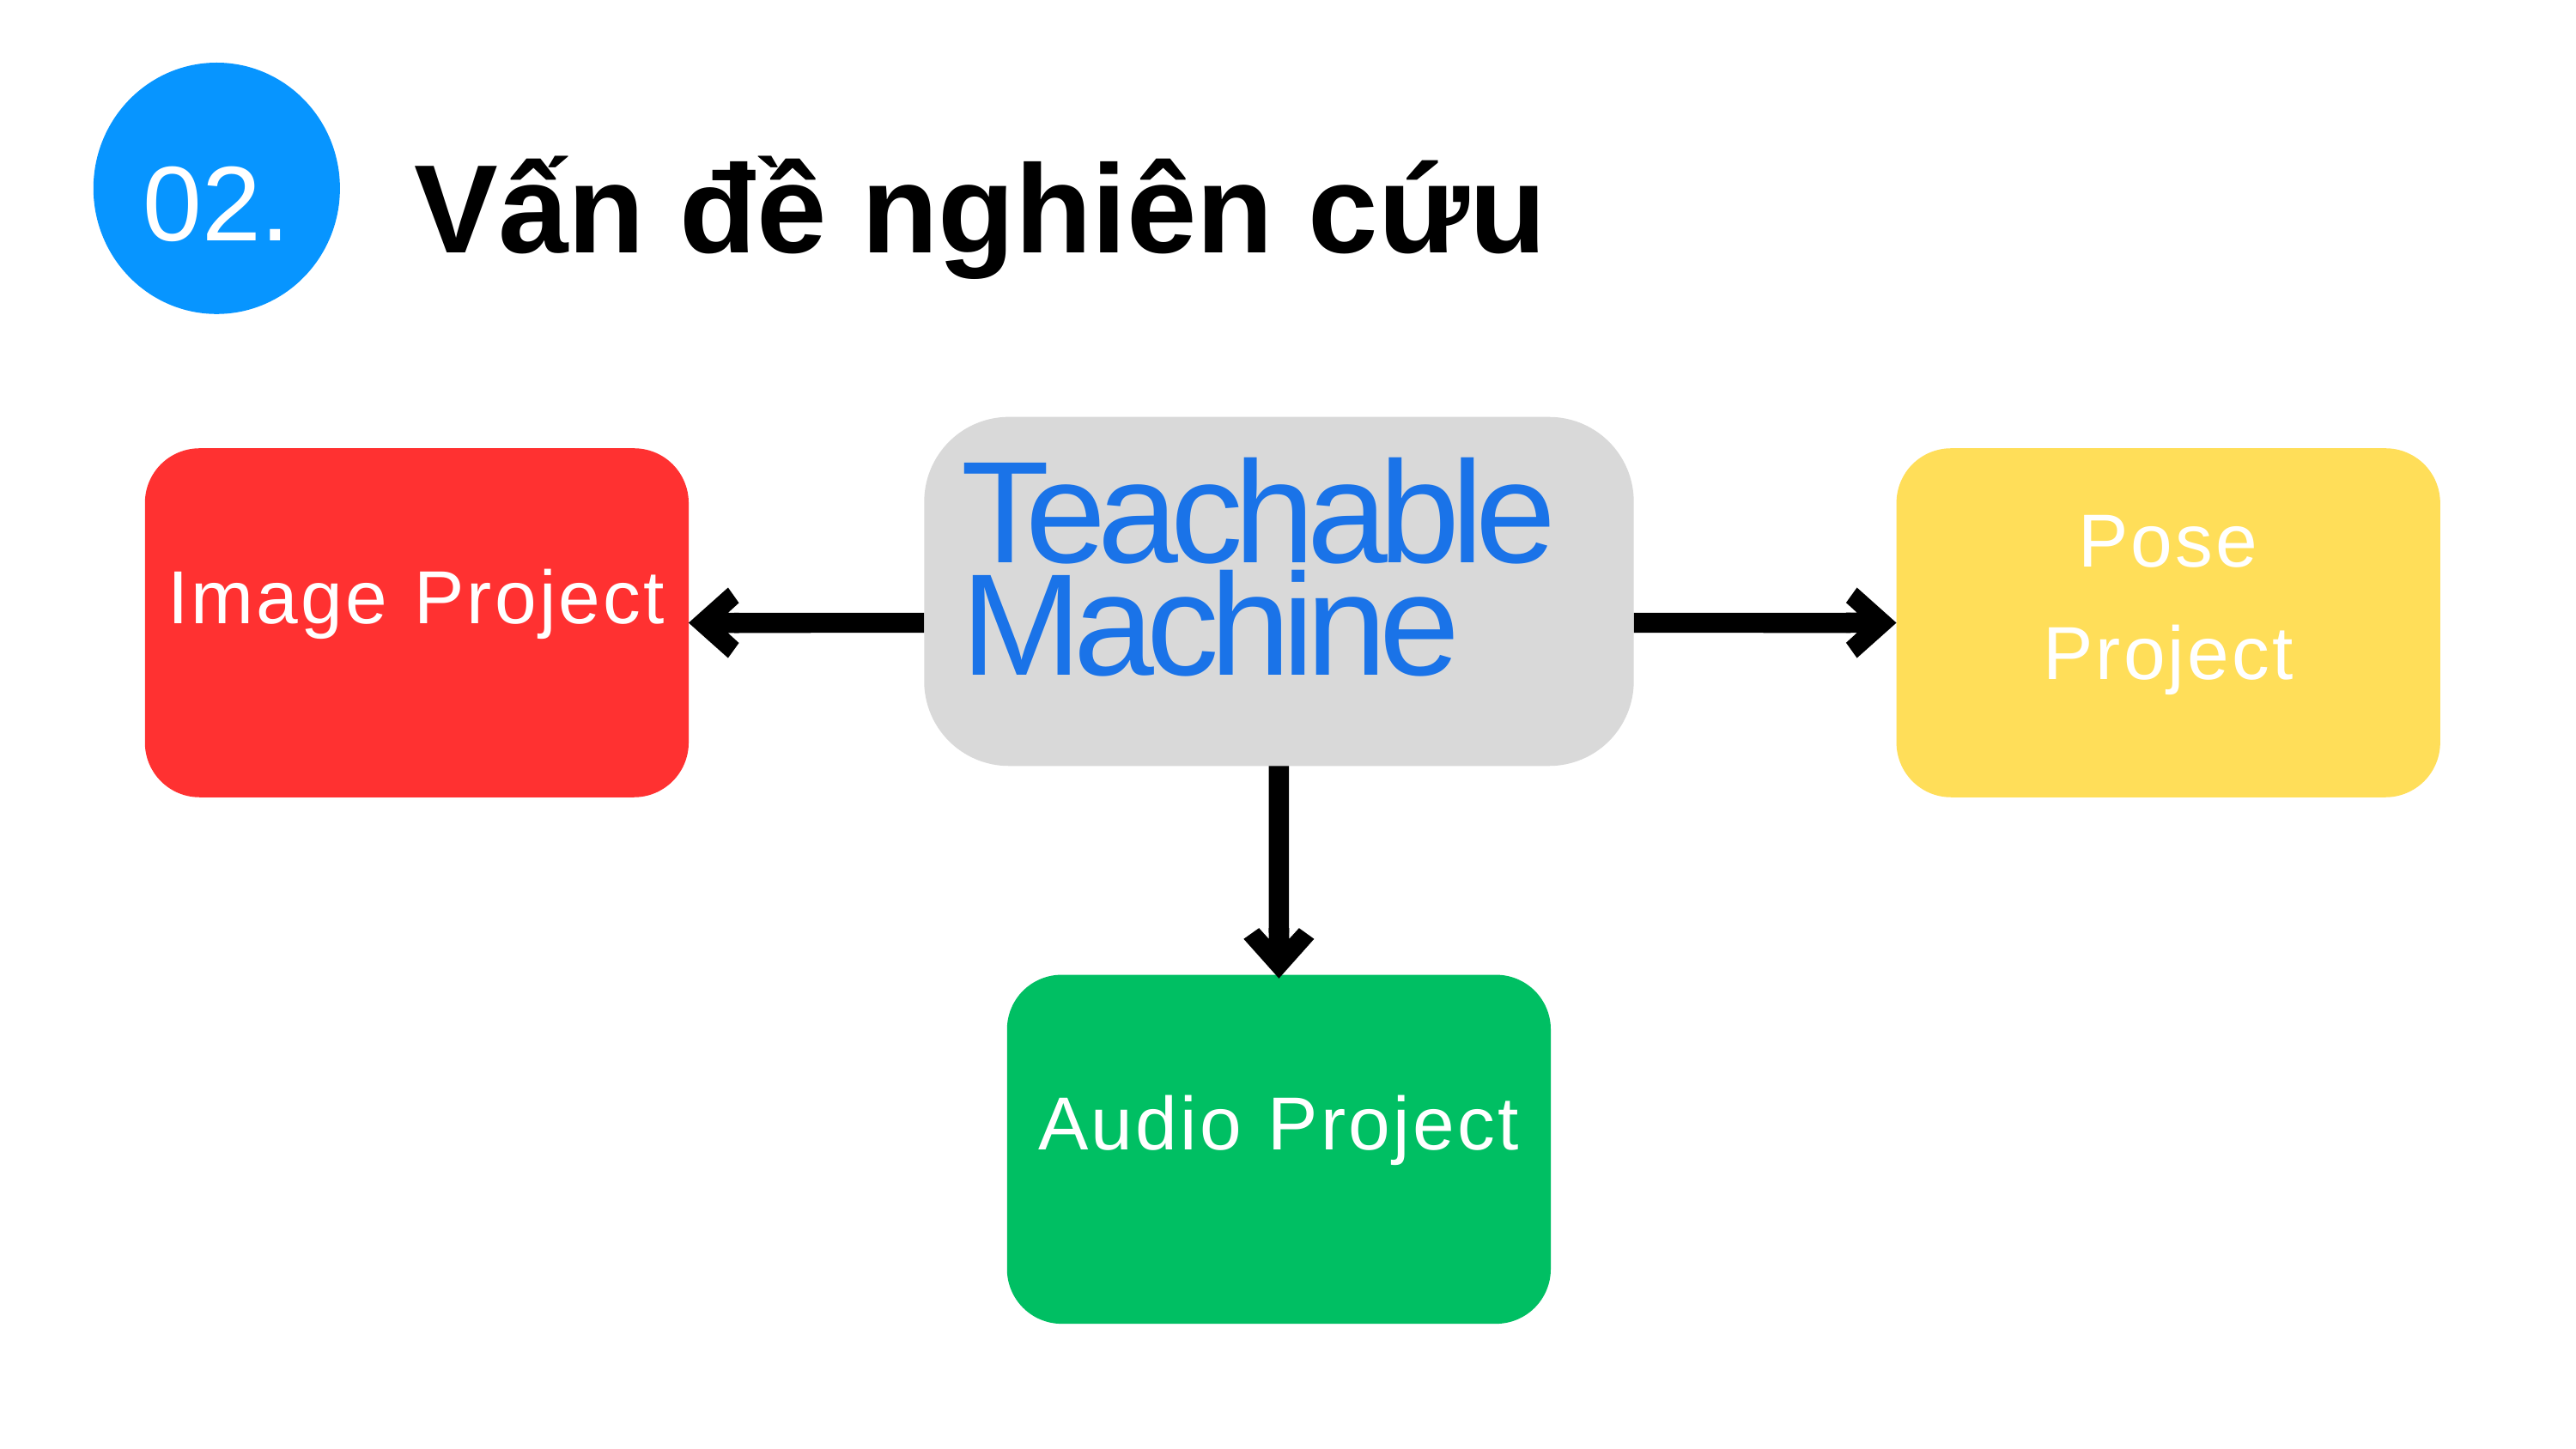

Vấn đề nghiên cứu
02.
Teachable
Machine

Image Project

Pose
Project

Audio Project